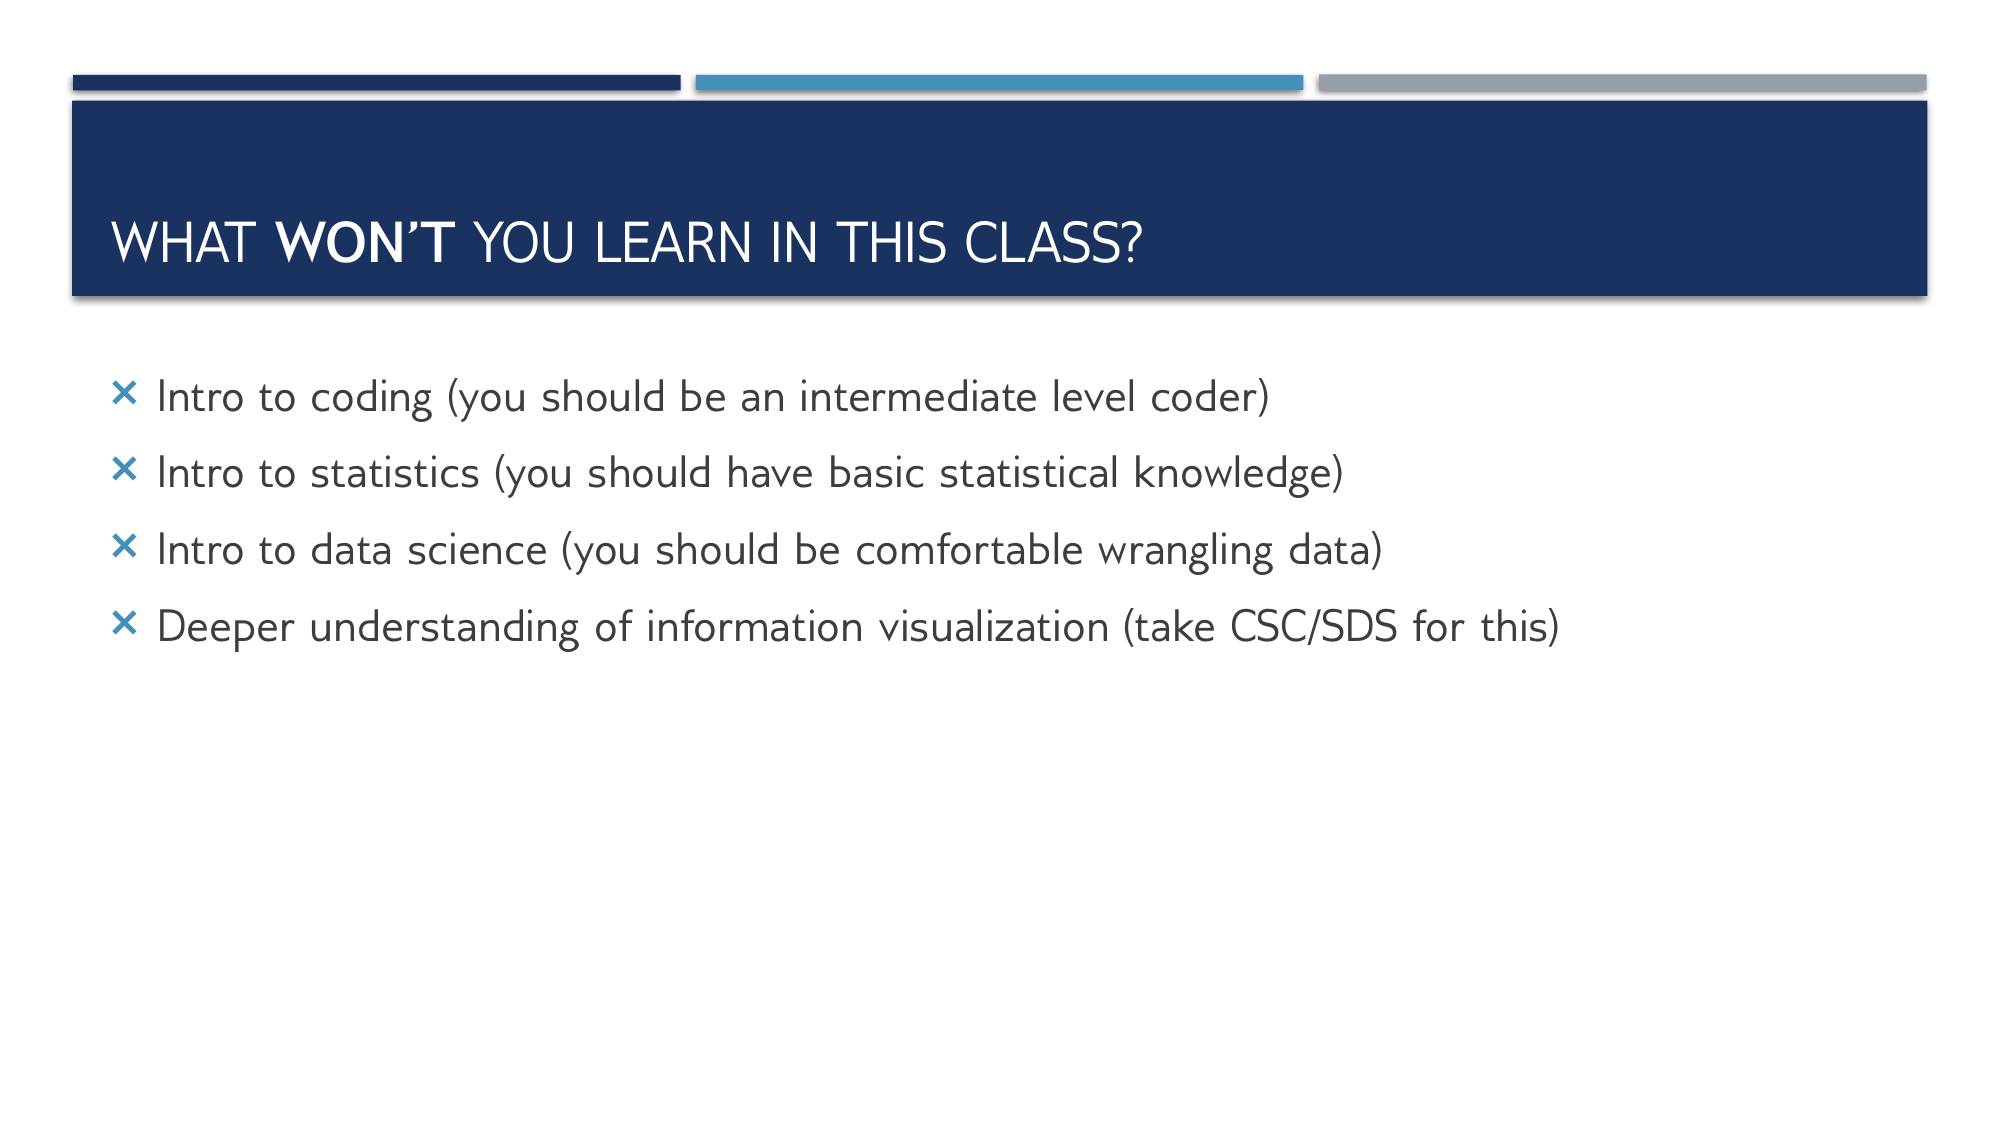

# What won’t you learn in this class?
Intro to coding (you should be an intermediate level coder)
Intro to statistics (you should have basic statistical knowledge)
Intro to data science (you should be comfortable wrangling data)
Deeper understanding of information visualization (take CSC/SDS for this)